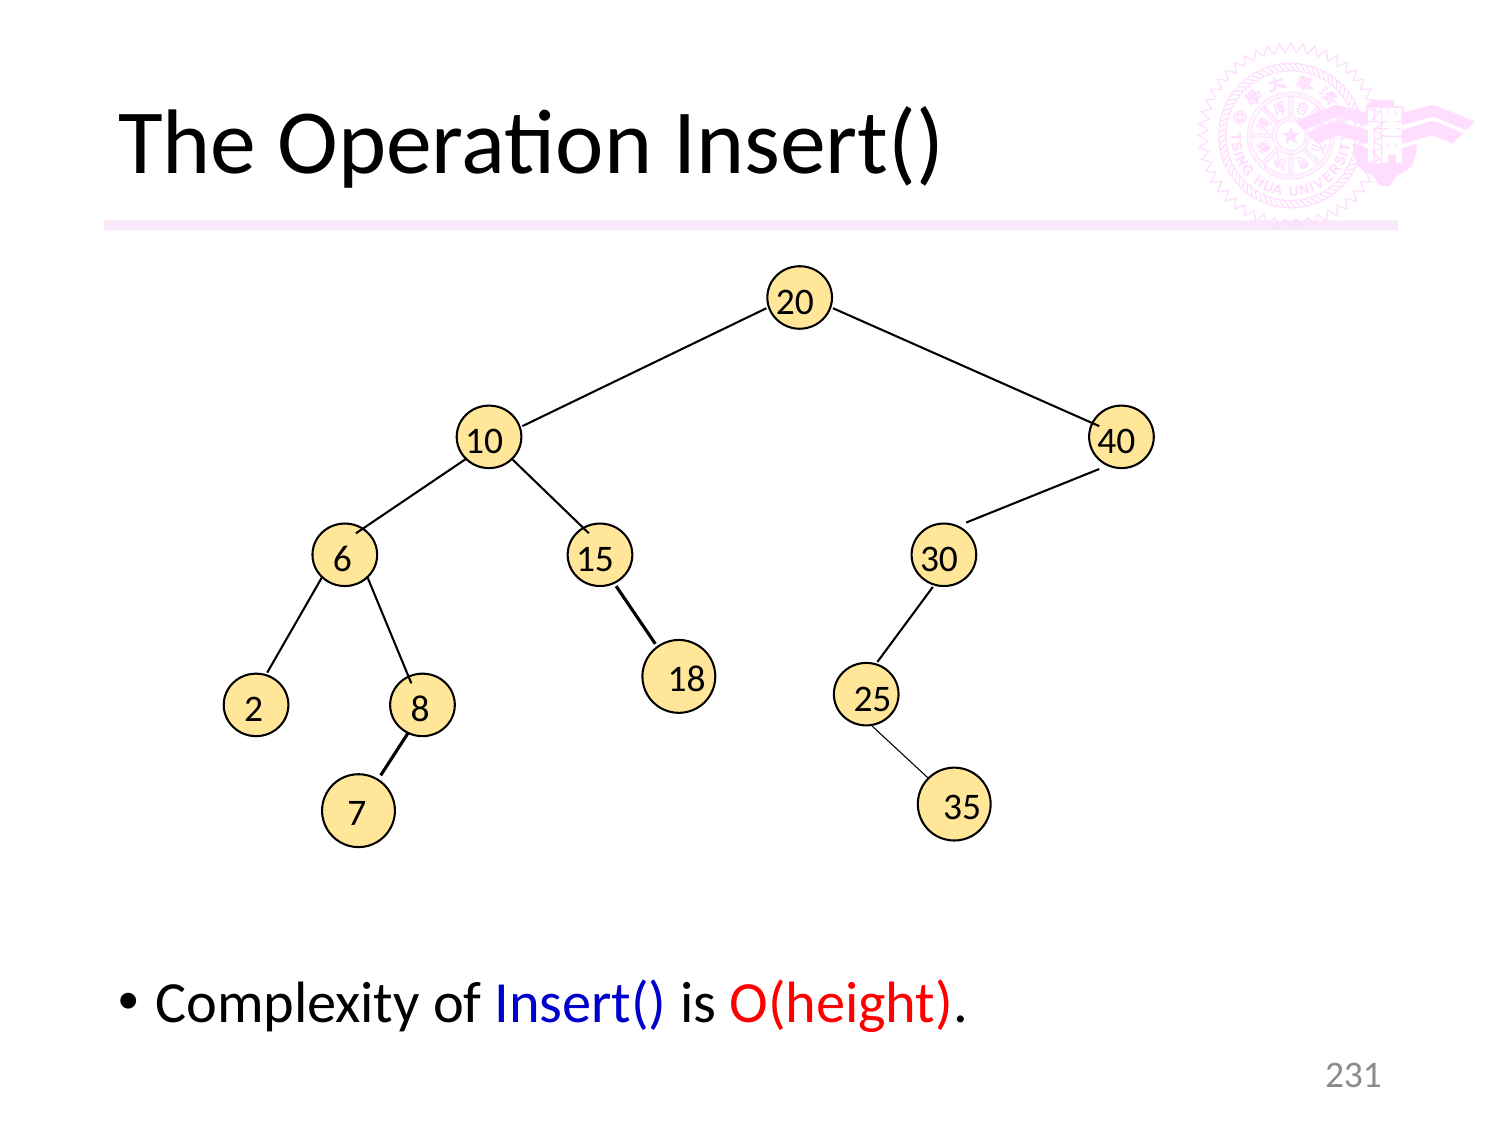

# The Operation Insert()

20

10
40

6
15
30

18

25

2
8

35
7
Complexity of Insert() is O(height).
231